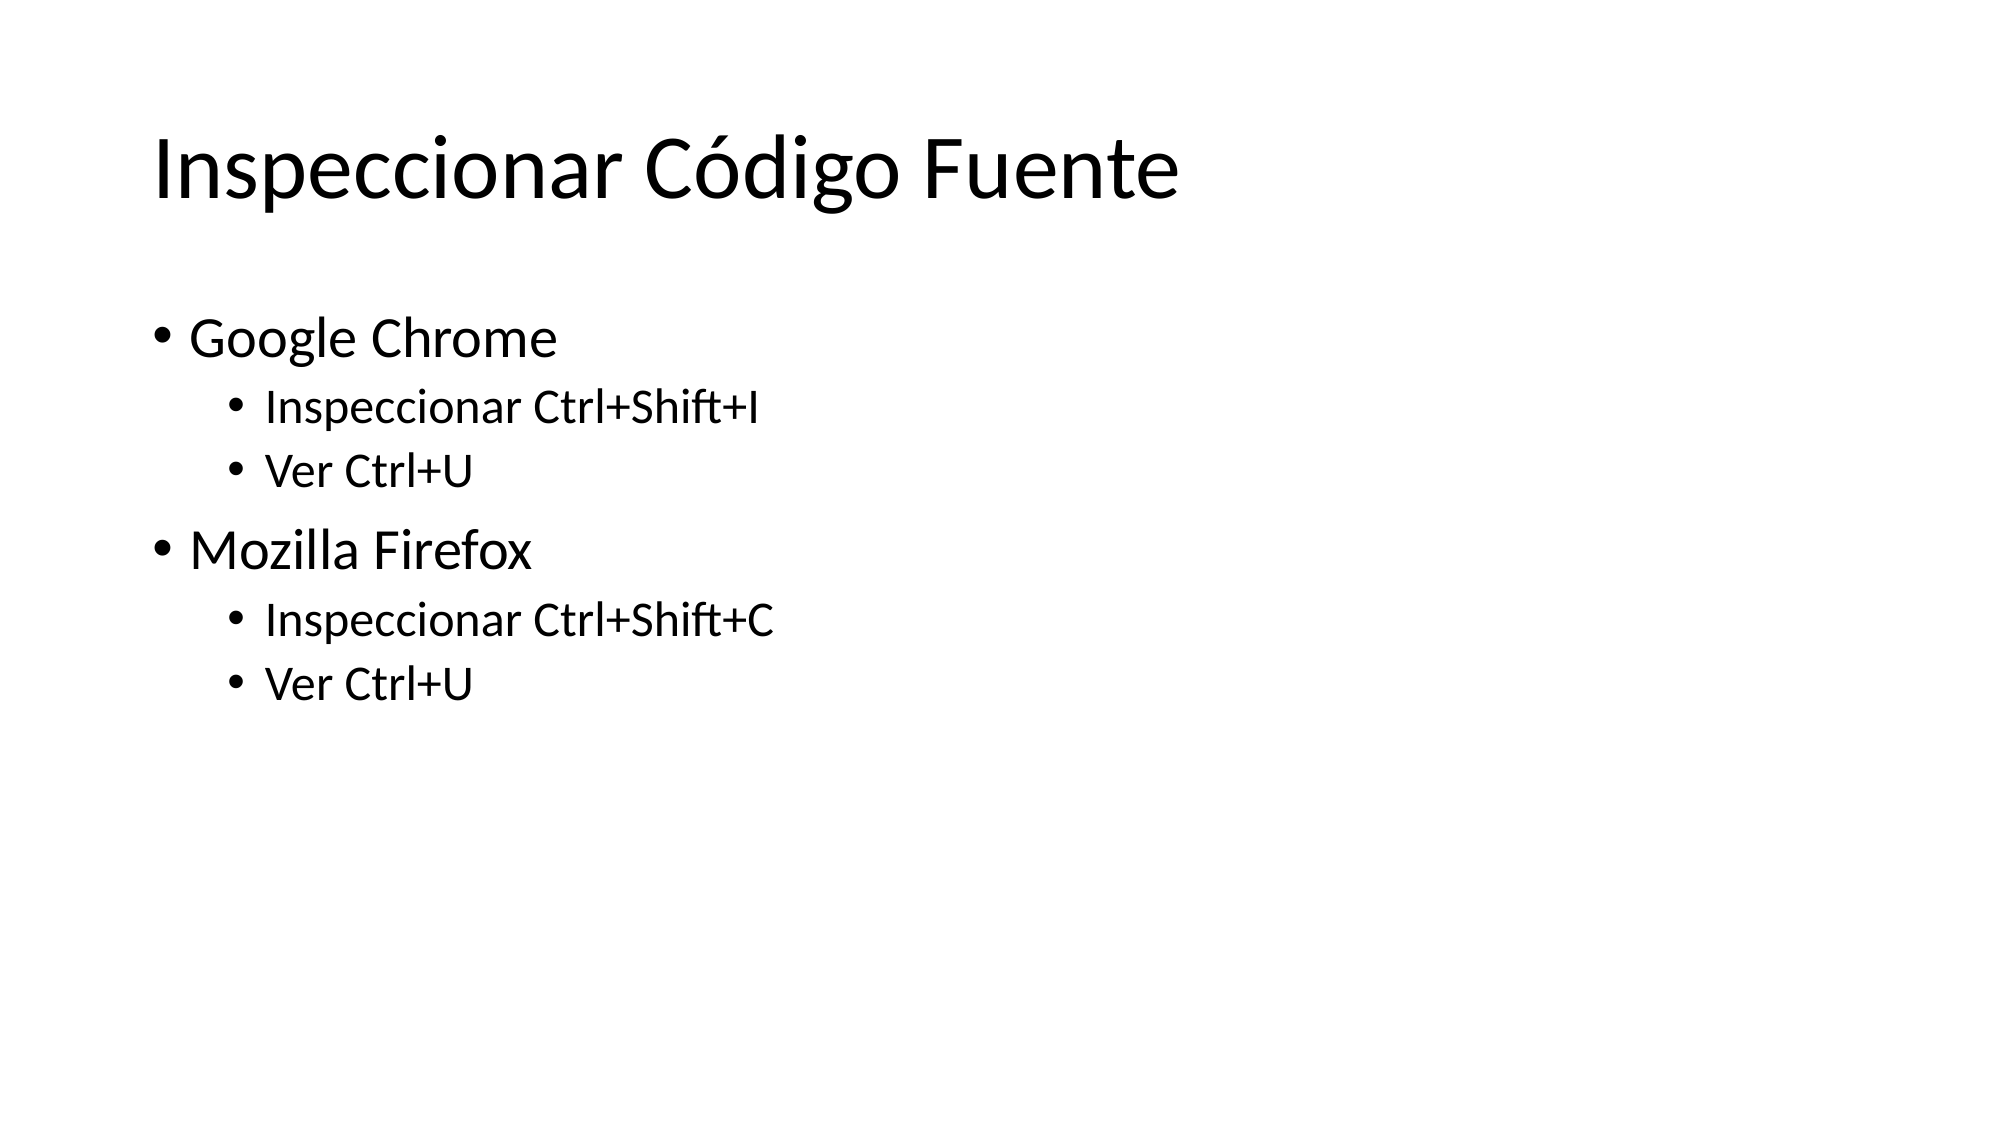

# Inspeccionar Código Fuente
Google Chrome
Inspeccionar Ctrl+Shift+I
Ver Ctrl+U
Mozilla Firefox
Inspeccionar Ctrl+Shift+C
Ver Ctrl+U